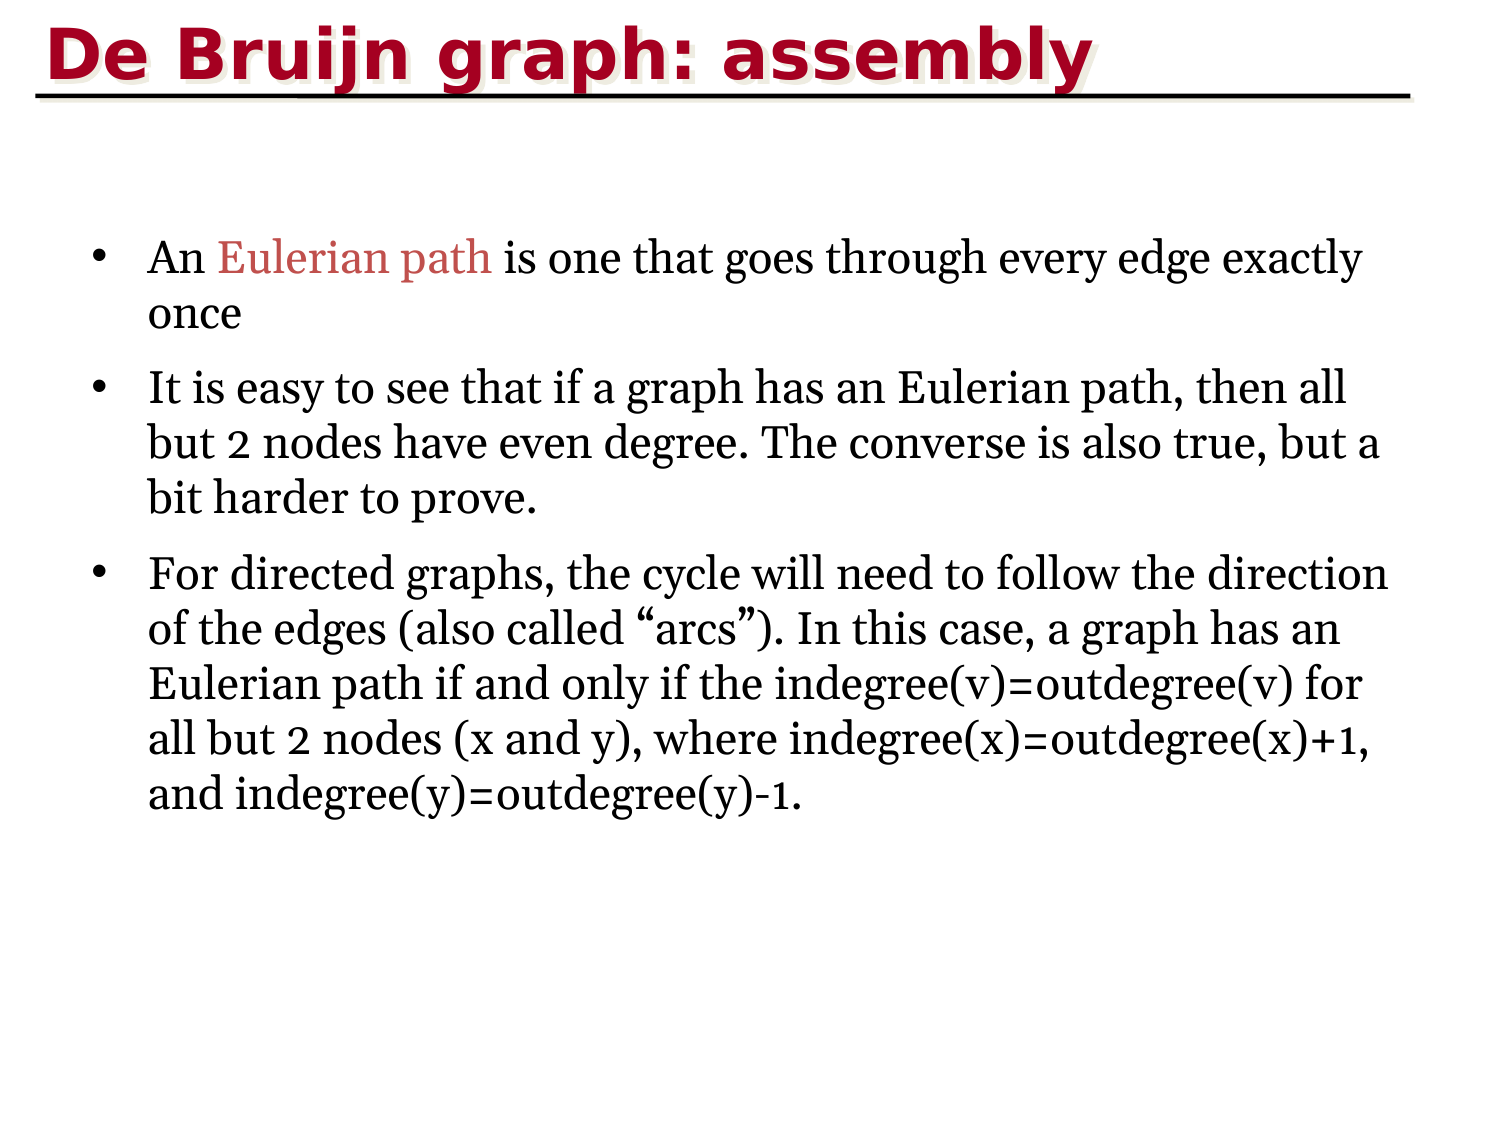

De Bruijn graph: assembly

An Eulerian path is one that goes through every edge exactly once
It is easy to see that if a graph has an Eulerian path, then all but 2 nodes have even degree. The converse is also true, but a bit harder to prove.
For directed graphs, the cycle will need to follow the direction of the edges (also called “arcs”). In this case, a graph has an Eulerian path if and only if the indegree(v)=outdegree(v) for all but 2 nodes (x and y), where indegree(x)=outdegree(x)+1, and indegree(y)=outdegree(y)-1.